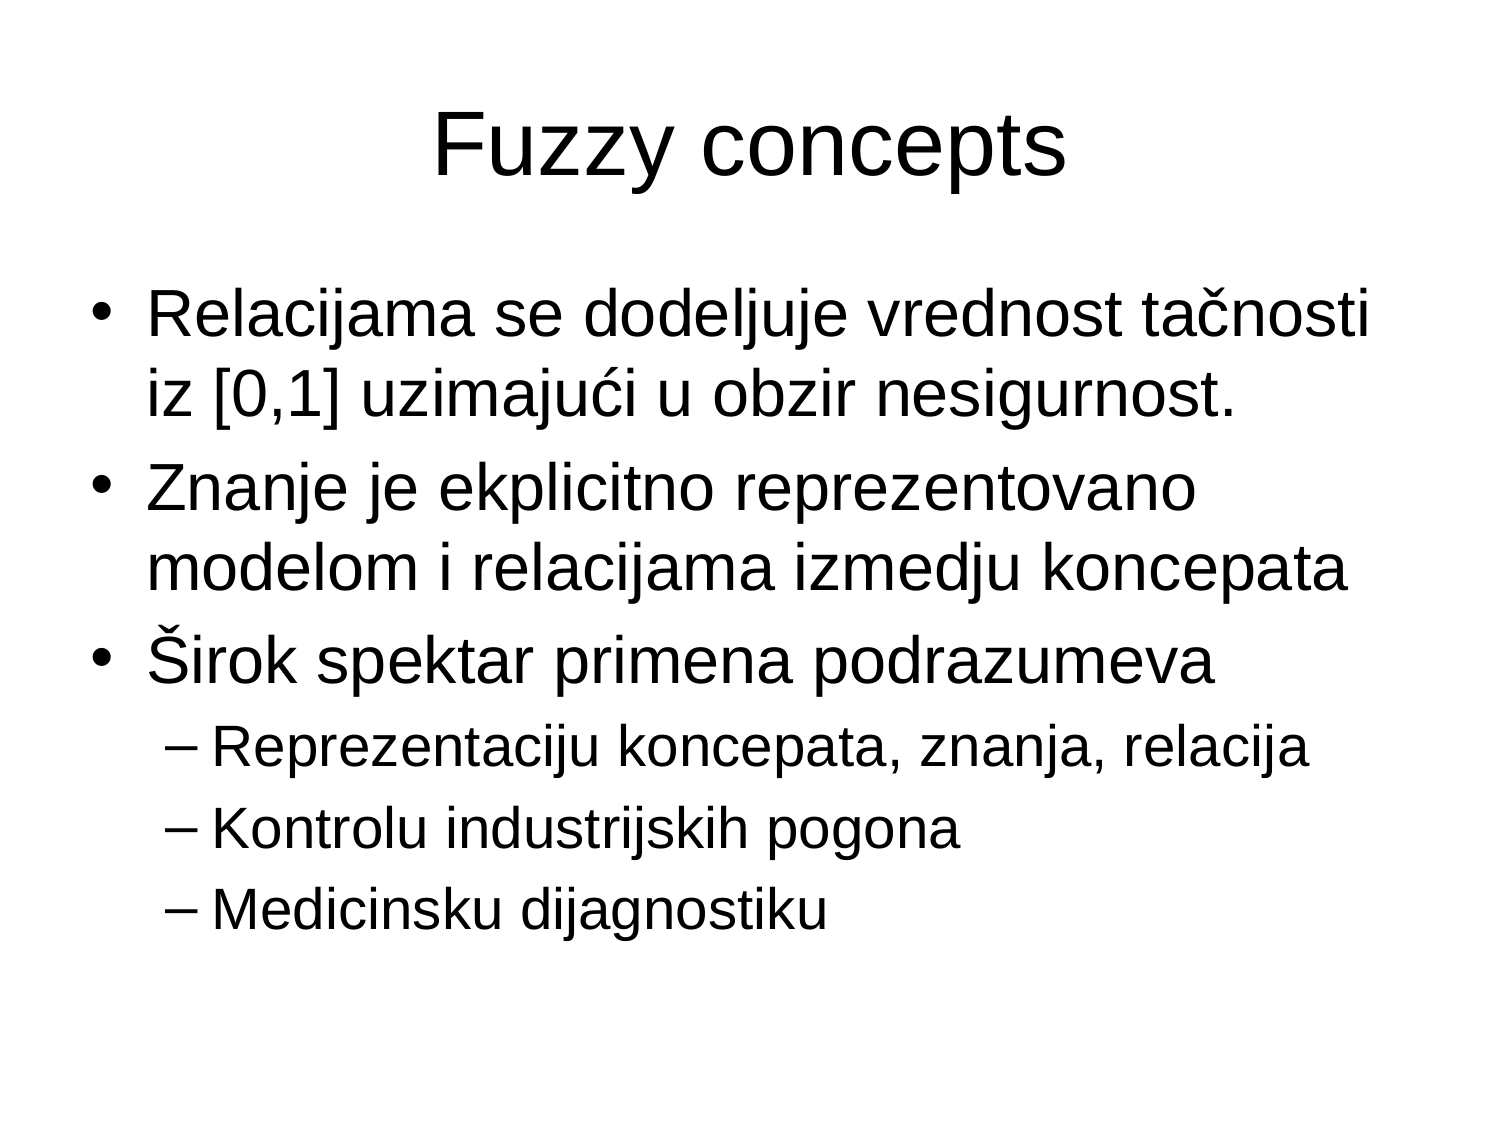

# Fuzzy concepts
Relacijama se dodeljuje vrednost tačnosti iz [0,1] uzimajući u obzir nesigurnost.
Znanje je ekplicitno reprezentovano modelom i relacijama izmedju koncepata
Širok spektar primena podrazumeva
Reprezentaciju koncepata, znanja, relacija
Kontrolu industrijskih pogona
Medicinsku dijagnostiku